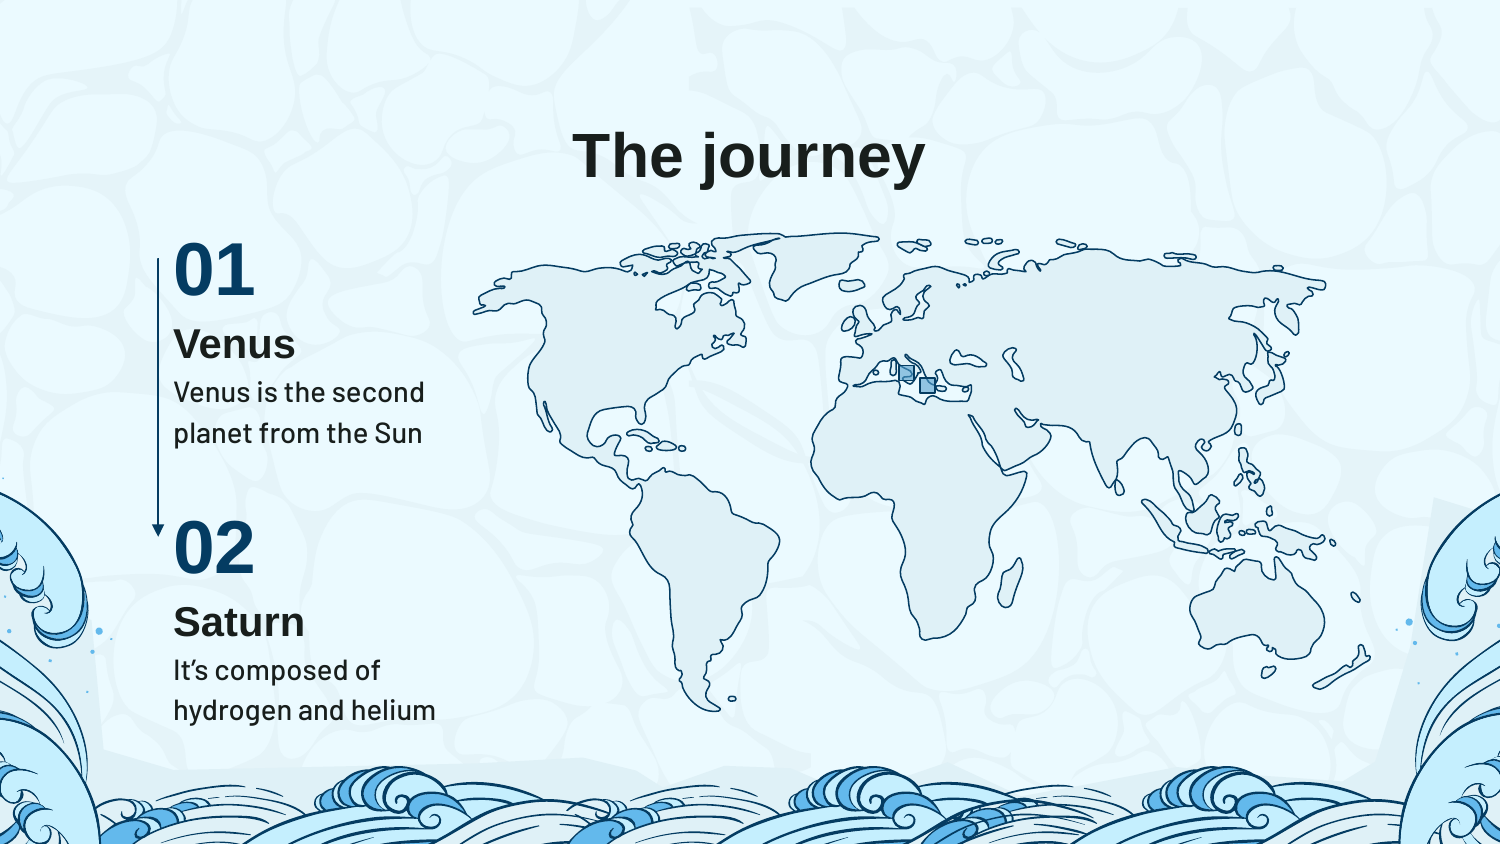

# The journey
01

Venus
Venus is the second planet from the Sun

02
Saturn
It’s composed of hydrogen and helium